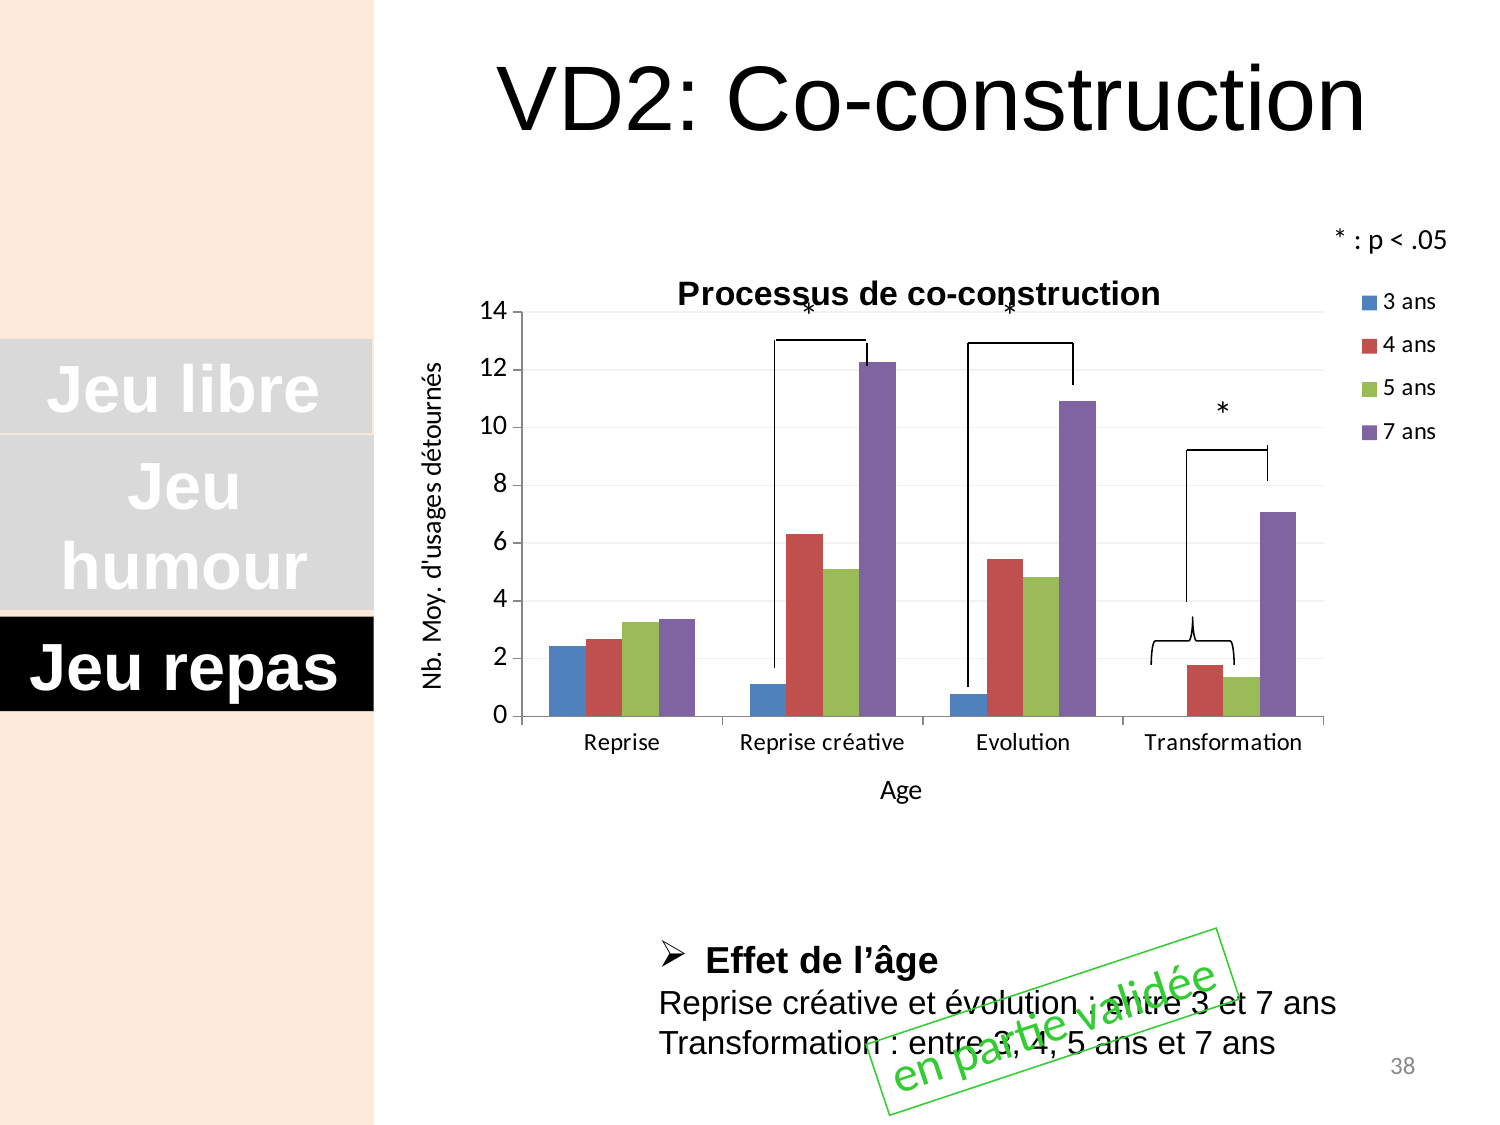

# VD2: Co-construction
* : p < .05

### Chart: Processus de co-construction

| Category | 3 ans | 4 ans | 5 ans | 7 ans |
|---|---|---|---|---|
| Reprise | 2.44 | 2.67 | 3.27 | 3.36 |
| Reprise créative | 1.11 | 6.33 | 5.09 | 12.27 |
| Evolution | 0.78 | 5.44 | 4.82 | 10.91 |
| Transformation | 0.0 | 1.78 | 1.36 | 7.09 |
Jeu libre
Jeu humour
Jeu repas
Effet de l’âge
Reprise créative et évolution : entre 3 et 7 ans
Transformation : entre 3, 4, 5 ans et 7 ans
en partie validée
38